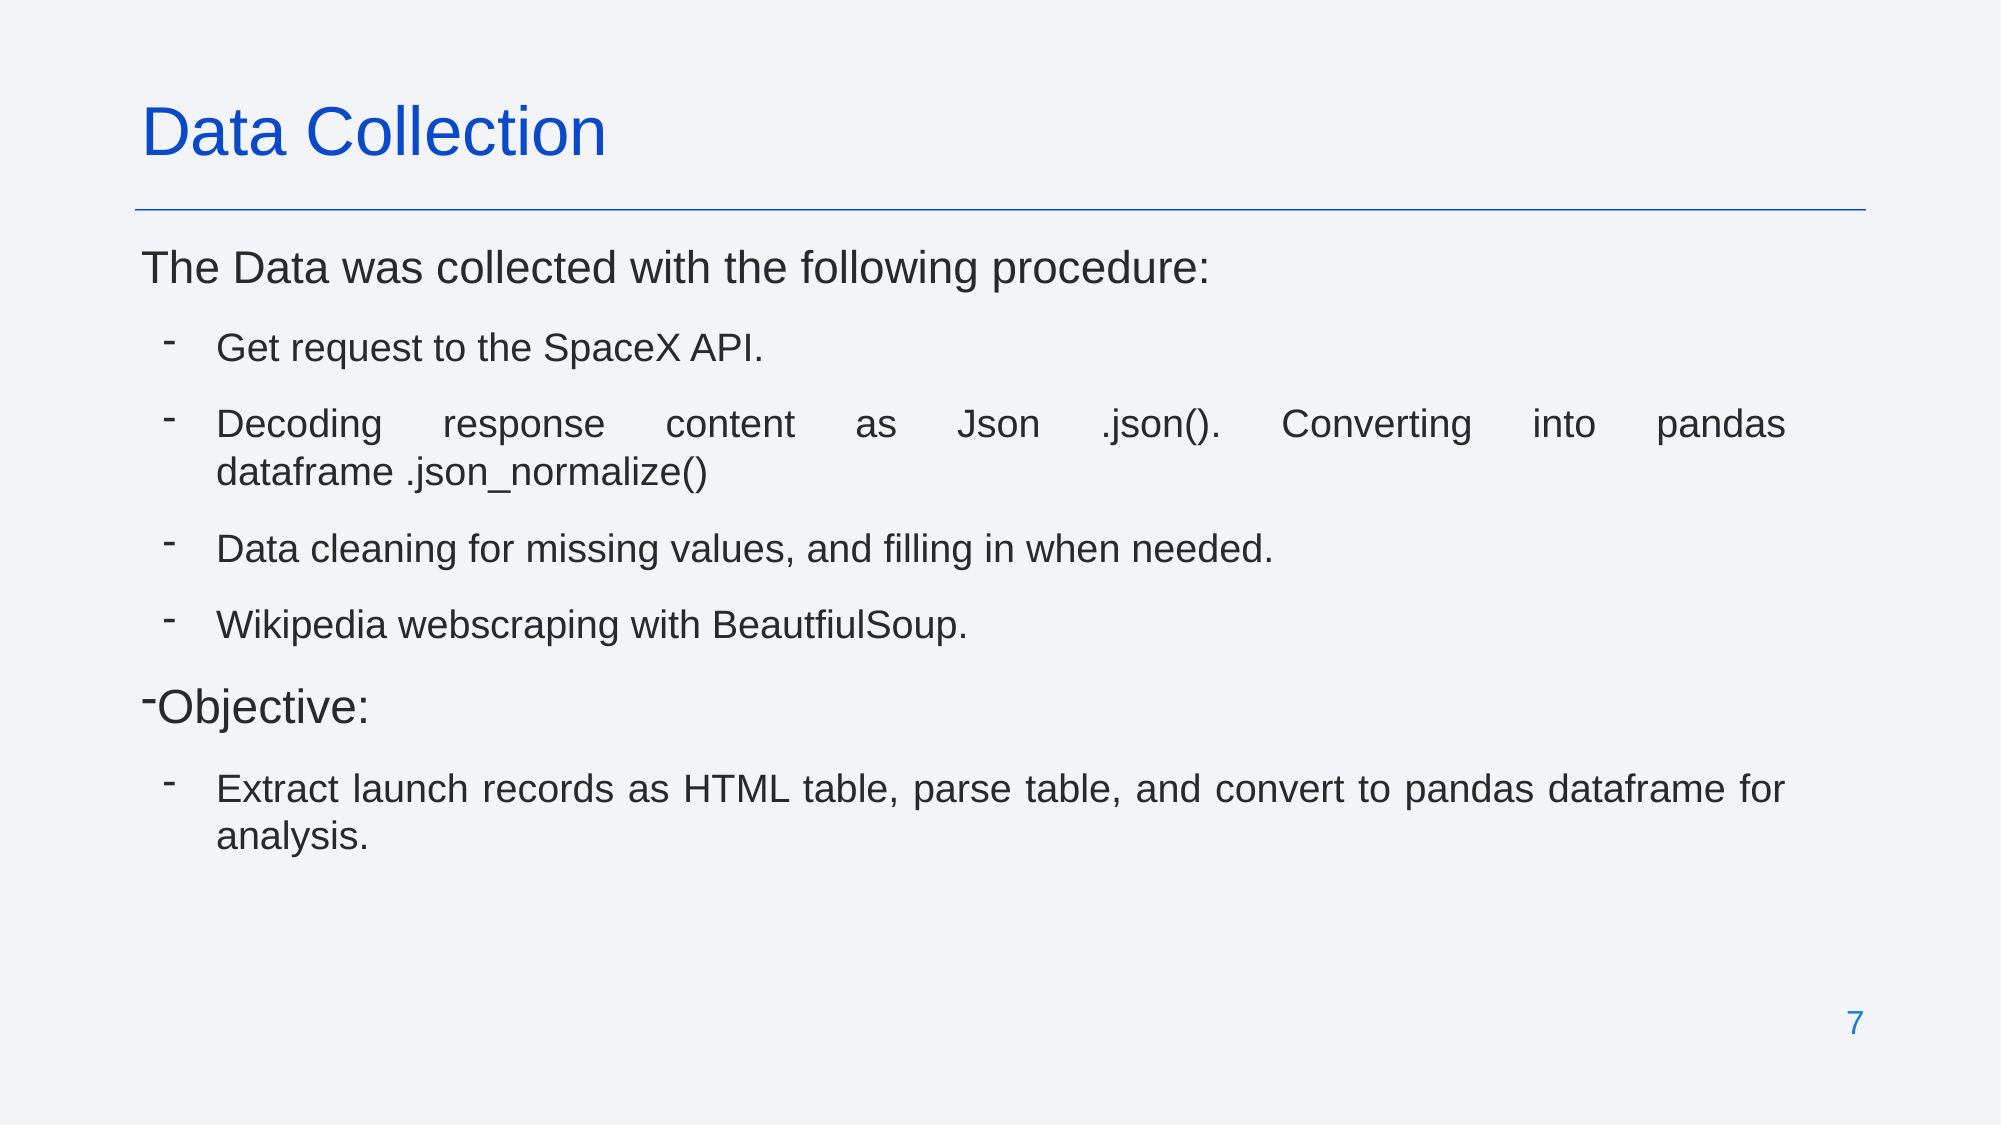

Data Collection
The Data was collected with the following procedure:
Get request to the SpaceX API.
Decoding response content as Json .json(). Converting into pandas dataframe .json_normalize()
Data cleaning for missing values, and filling in when needed.
Wikipedia webscraping with BeautfiulSoup.
Objective:
Extract launch records as HTML table, parse table, and convert to pandas dataframe for analysis.

7